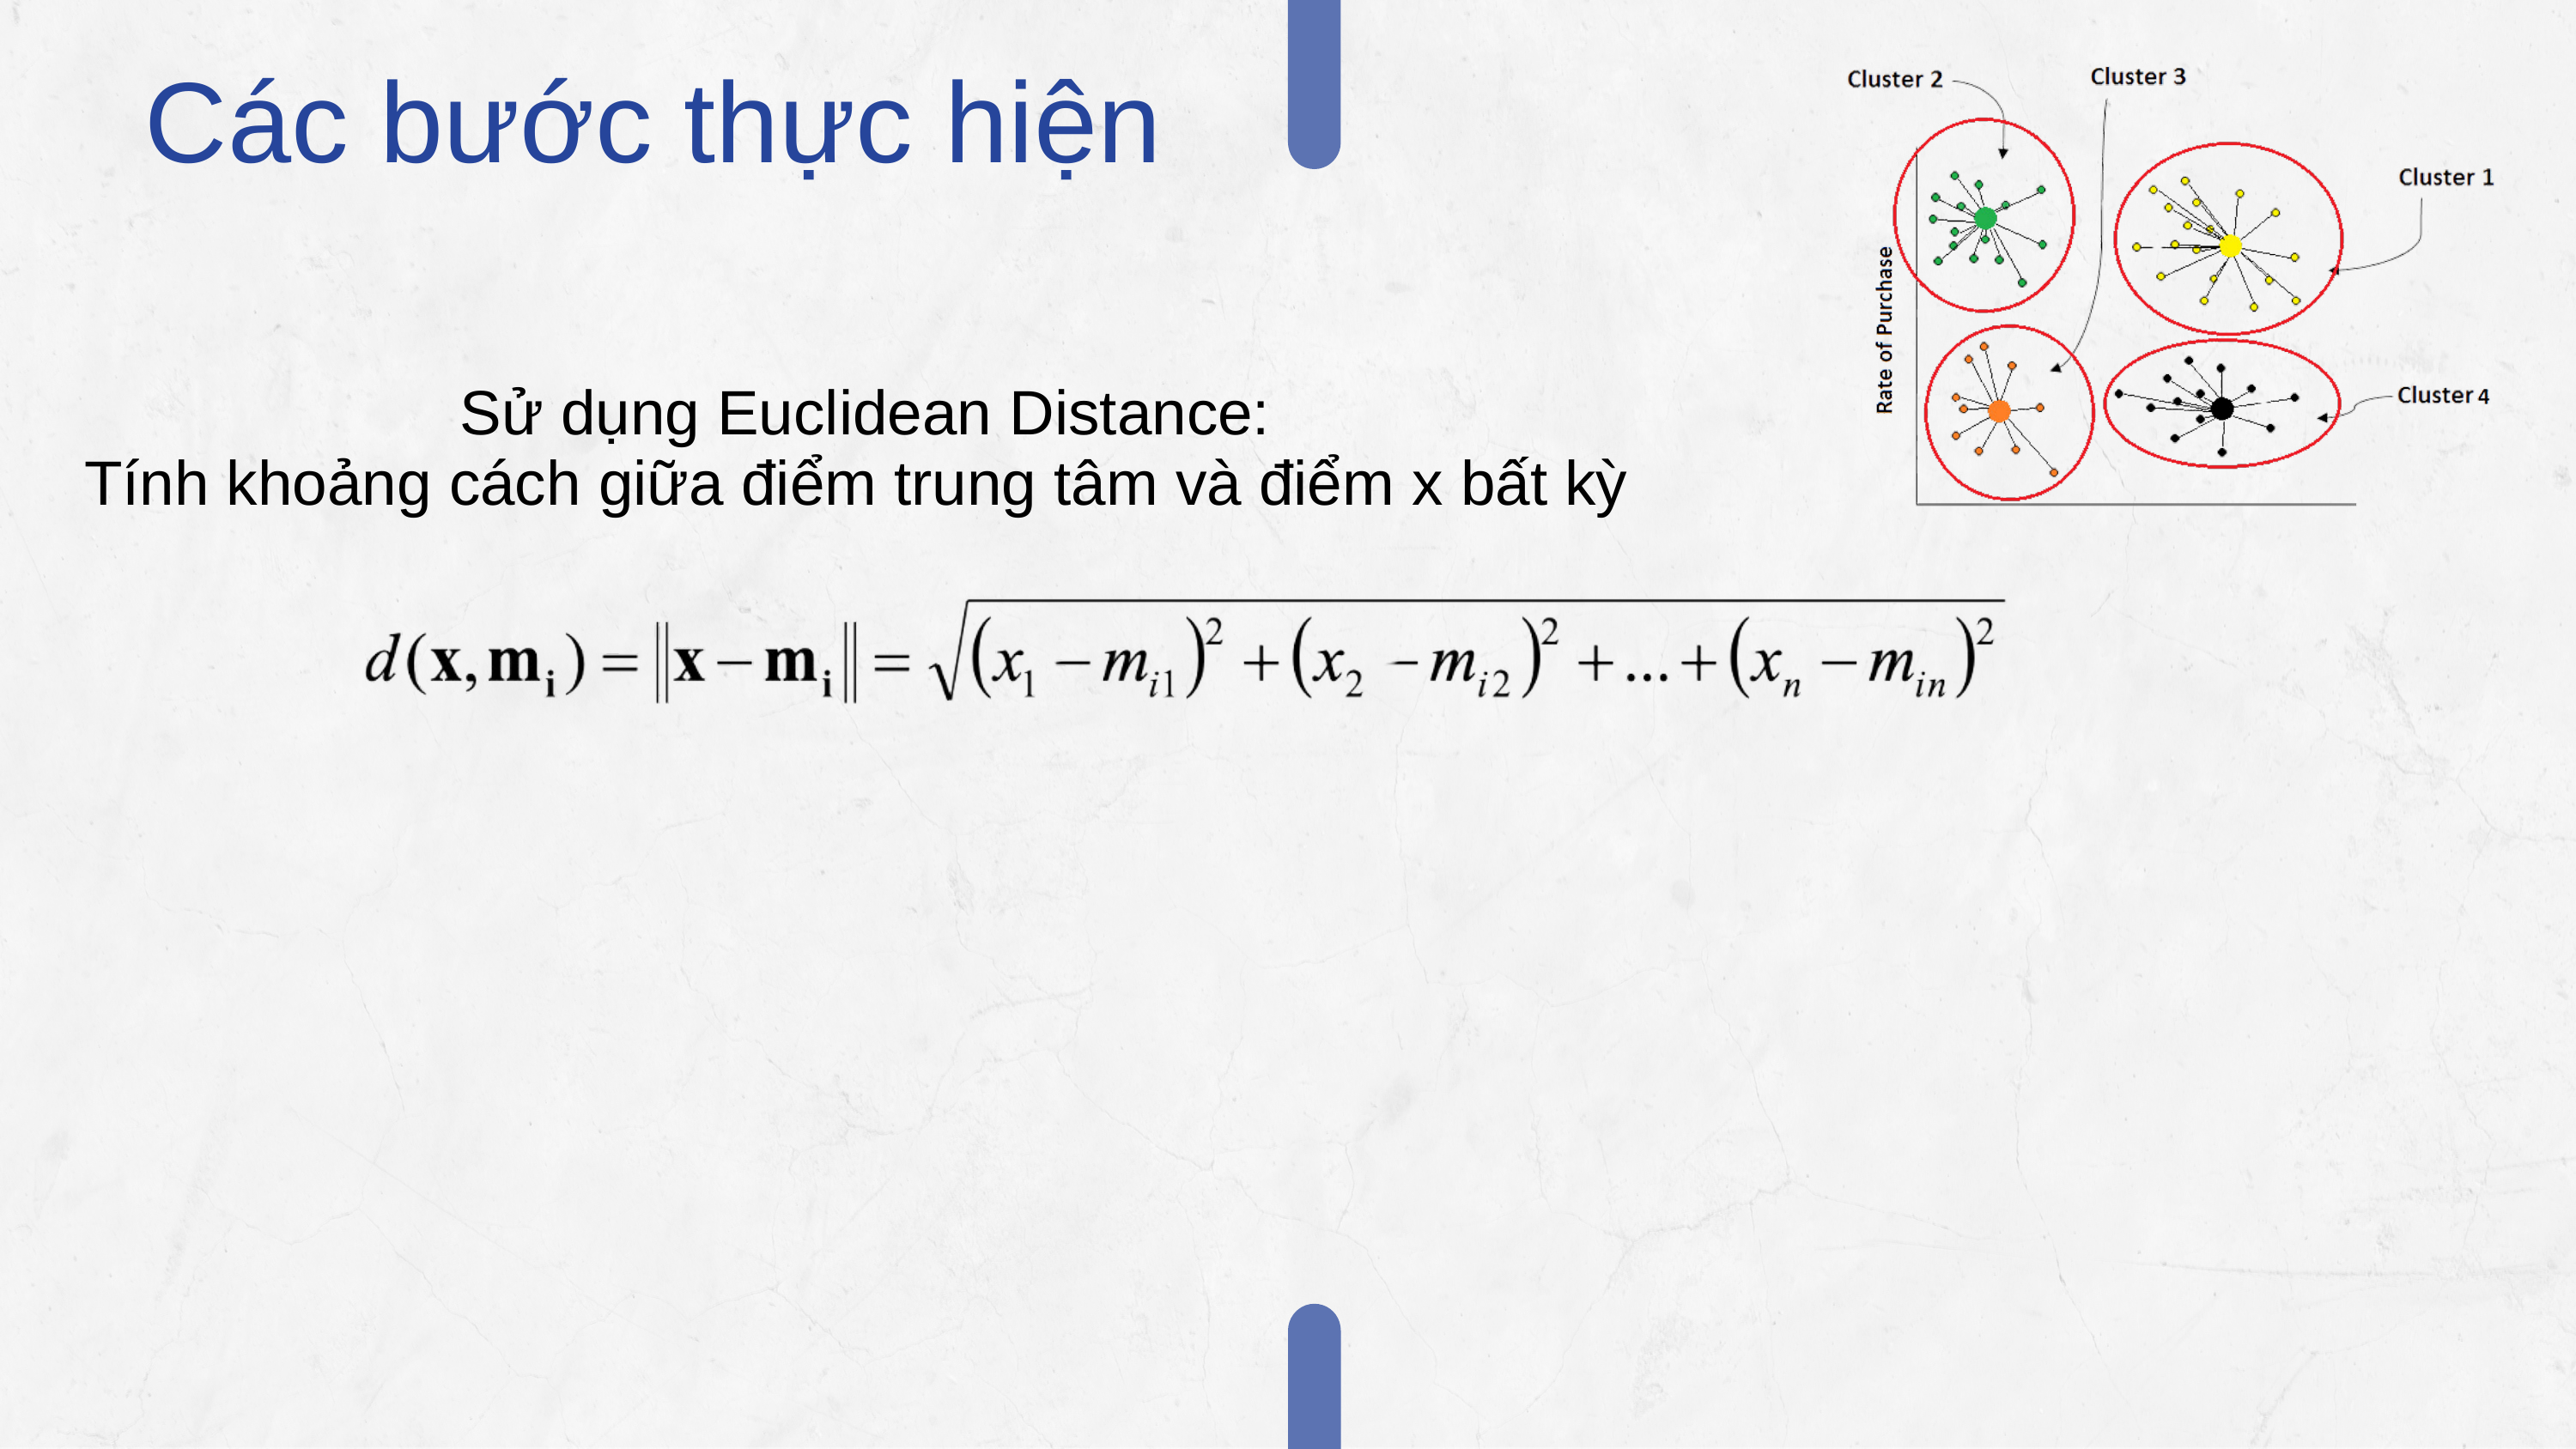

Các bước thực hiện

Sử dụng Euclidean Distance:
Tính khoảng cách giữa điểm trung tâm và điểm x bất kỳ